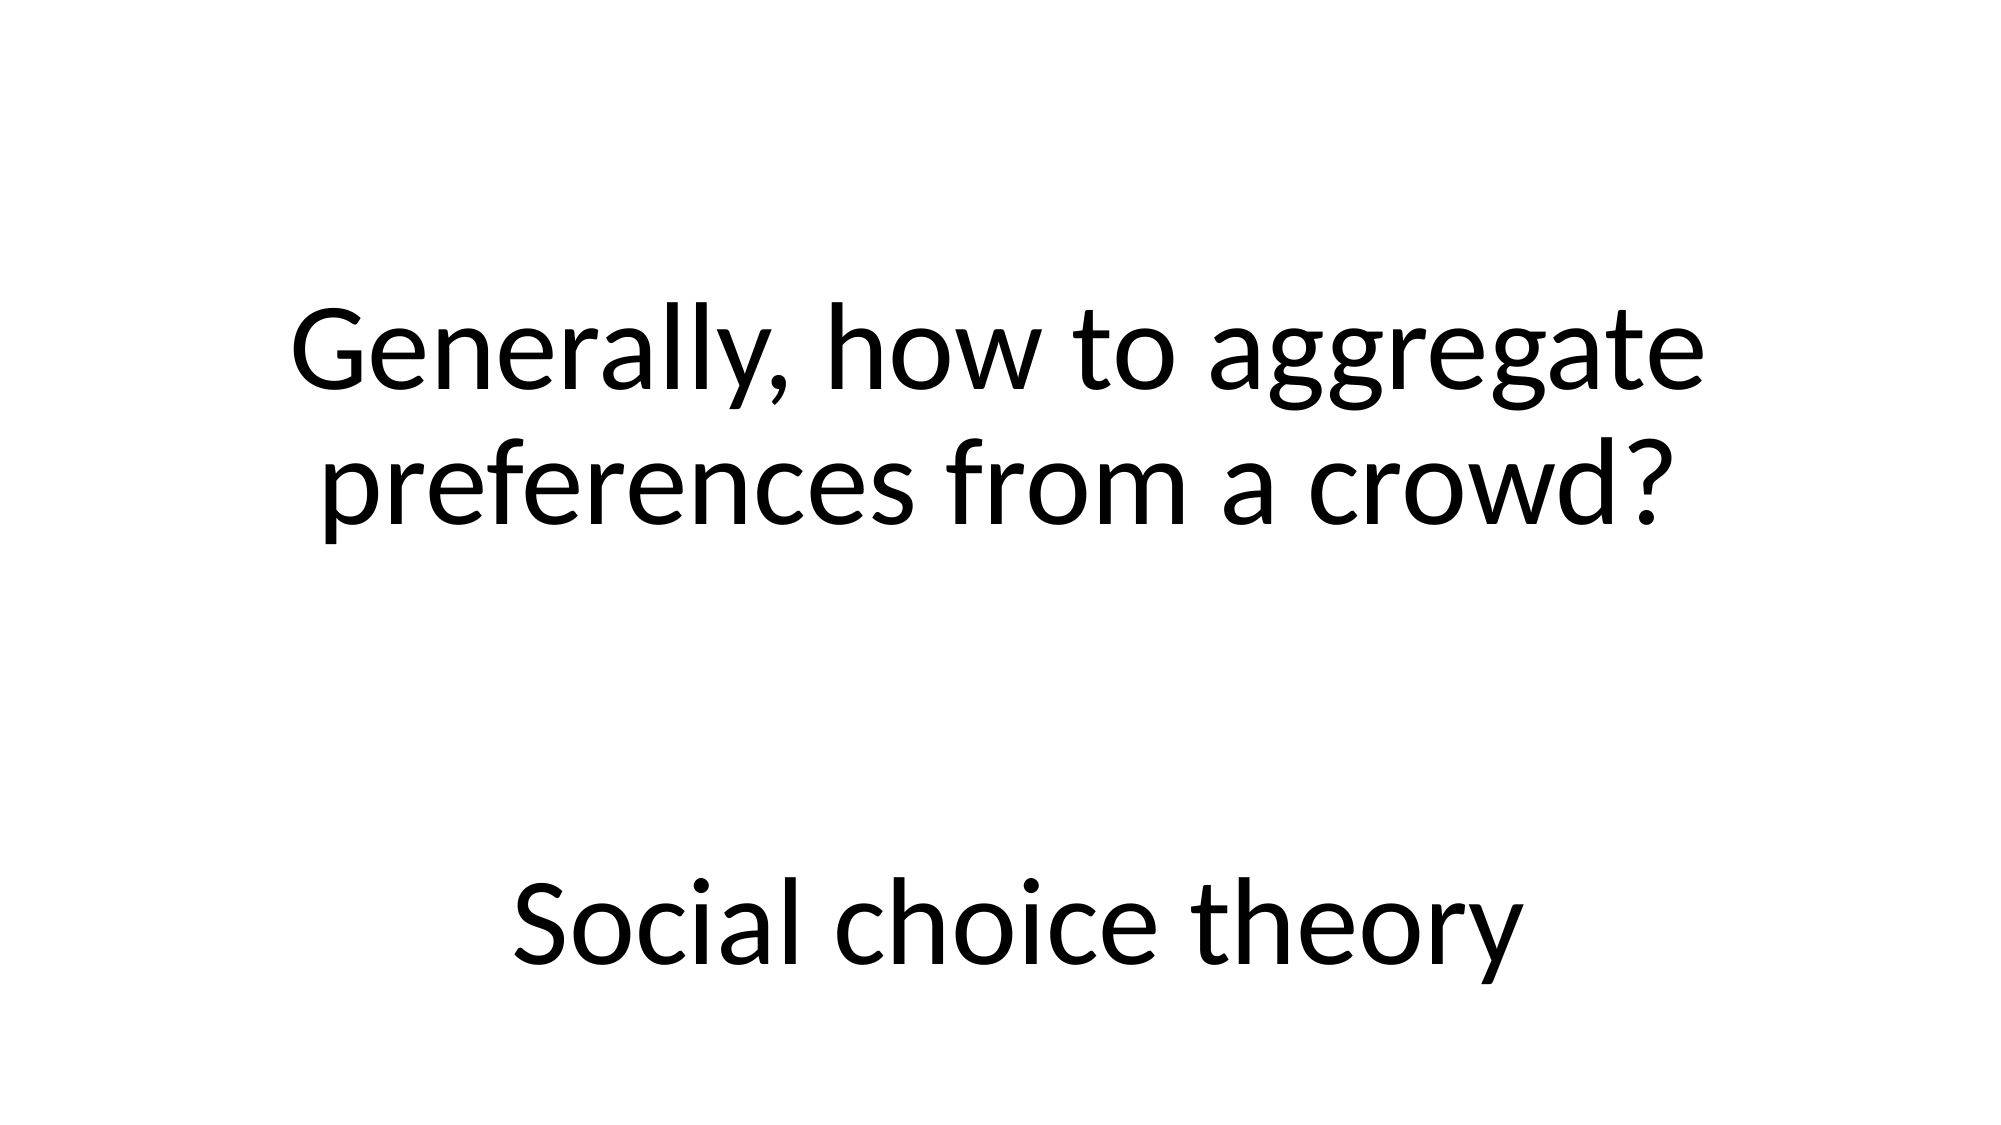

# Generally, how to aggregate preferences from a crowd?
Social choice theory